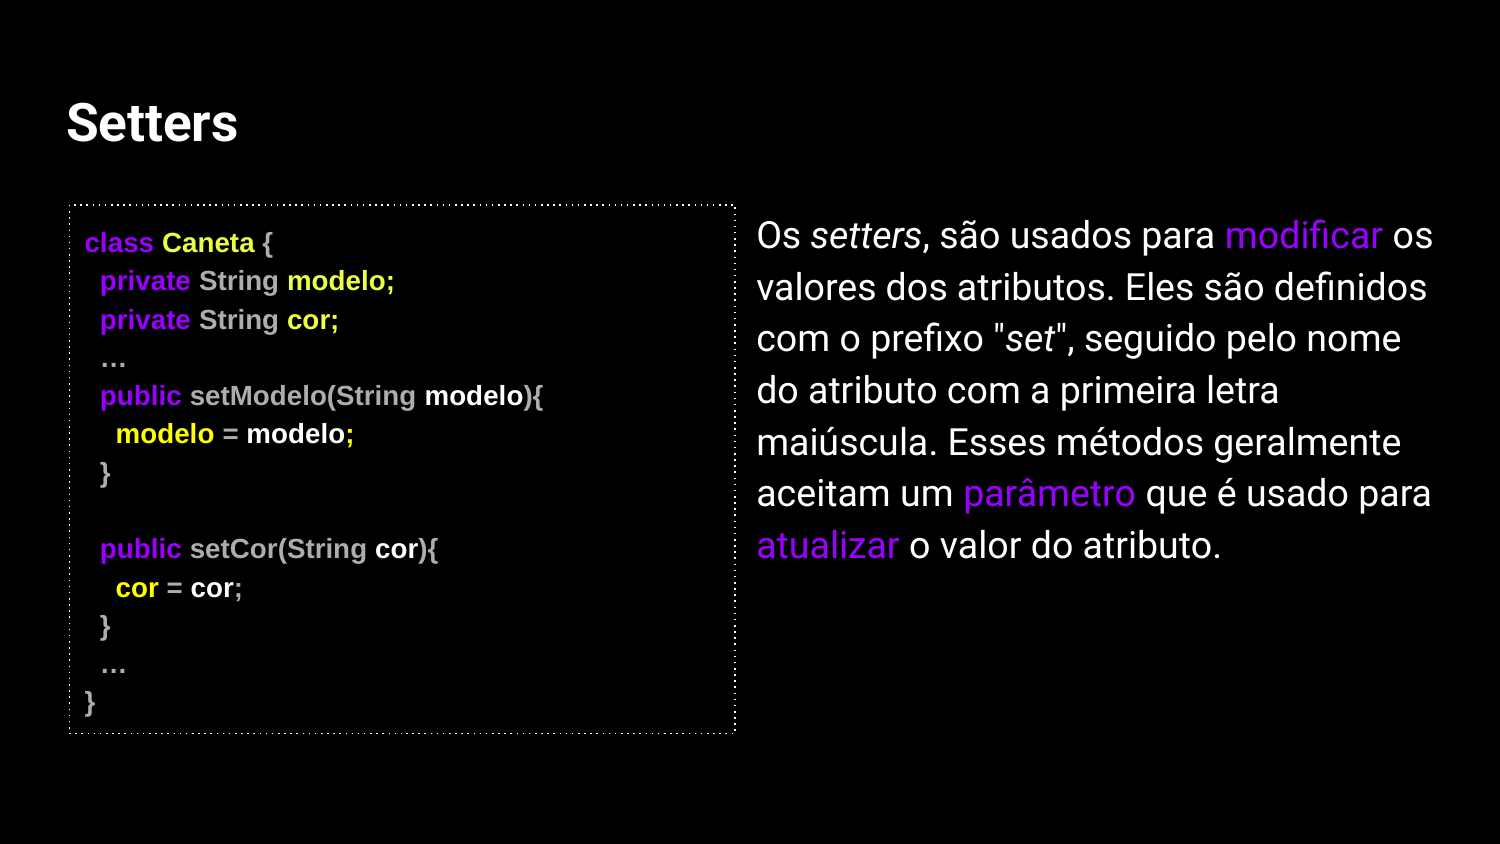

# Setters
Os setters, são usados para modificar os valores dos atributos. Eles são definidos com o prefixo "set", seguido pelo nome do atributo com a primeira letra maiúscula. Esses métodos geralmente aceitam um parâmetro que é usado para atualizar o valor do atributo.
class Caneta {
  private String modelo;
  private String cor;
  …
  public setModelo(String modelo){
    modelo = modelo;
  }

  public setCor(String cor){
    cor = cor;
  }
  …
}